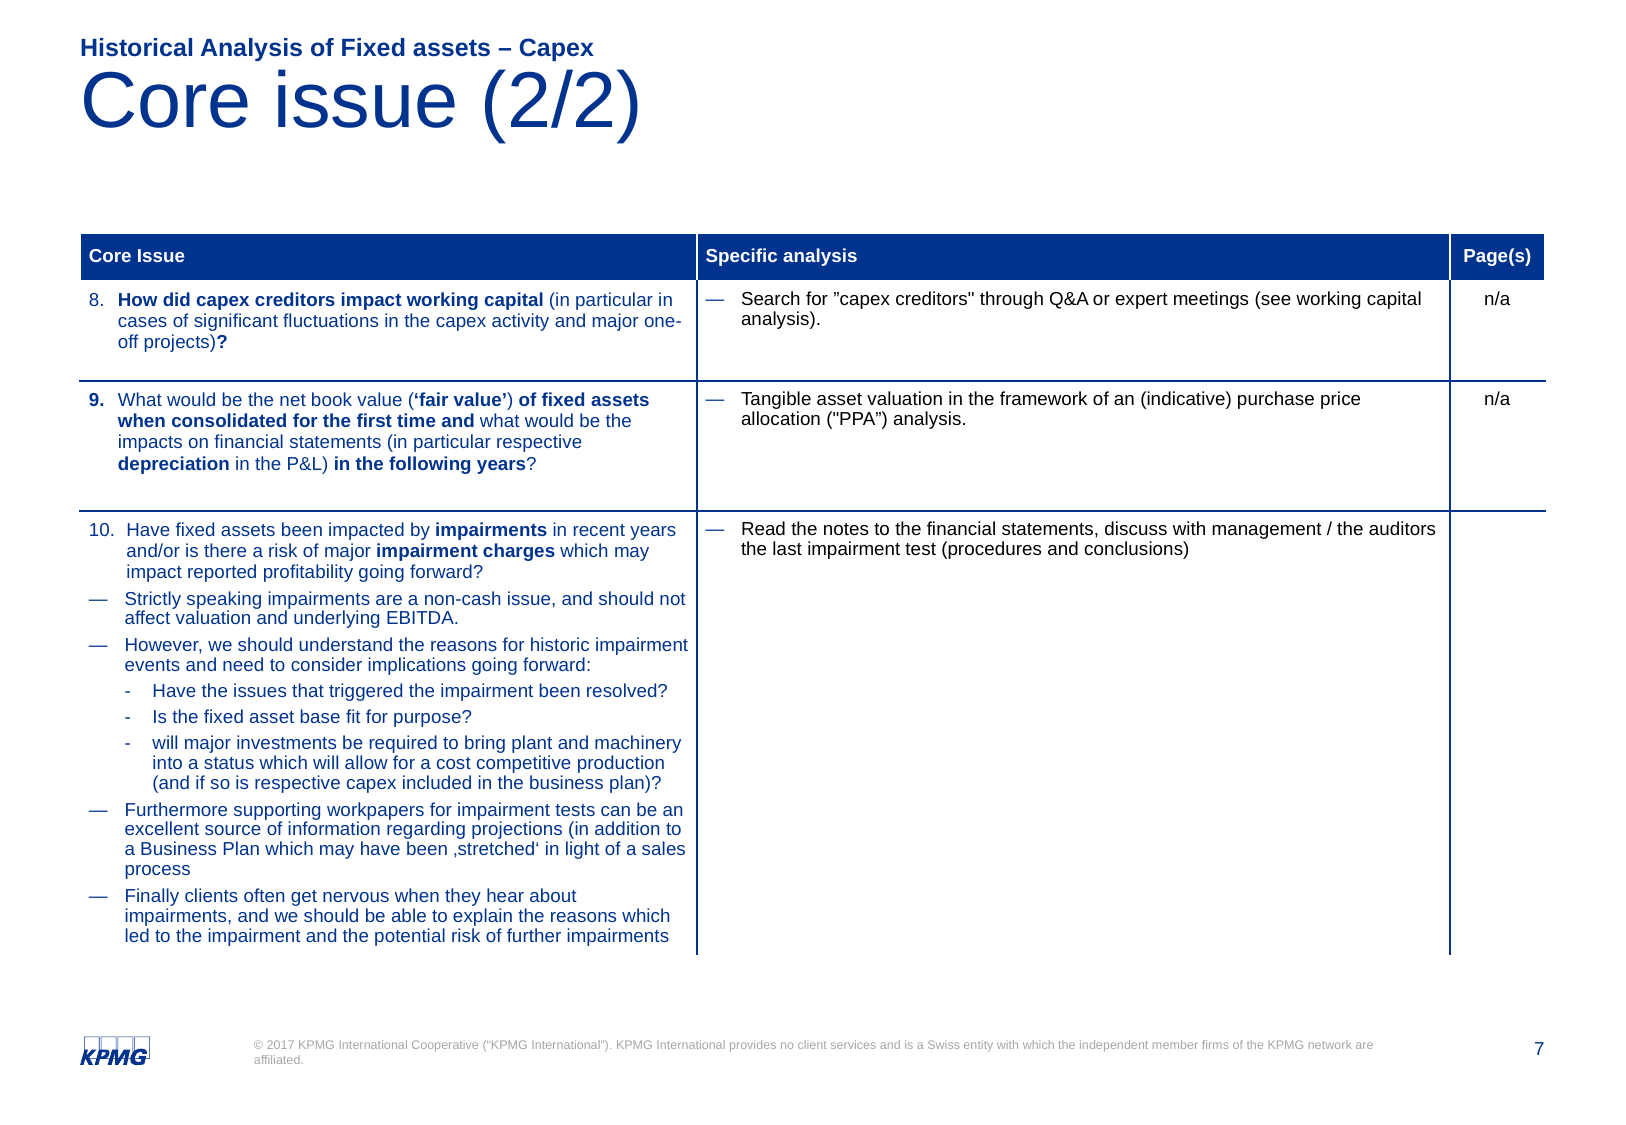

Historical Analysis of Fixed assets – Capex
# Core issue (2/2)
| Core Issue | Specific analysis | Page(s) |
| --- | --- | --- |
| 8. How did capex creditors impact working capital (in particular in cases of significant fluctuations in the capex activity and major one-off projects)? | Search for ”capex creditors" through Q&A or expert meetings (see working capital analysis). | n/a |
| 9. What would be the net book value (‘fair value’) of fixed assets when consolidated for the first time and what would be the impacts on financial statements (in particular respective depreciation in the P&L) in the following years? | Tangible asset valuation in the framework of an (indicative) purchase price allocation ("PPA”) analysis. | n/a |
| Have fixed assets been impacted by impairments in recent years and/or is there a risk of major impairment charges which may impact reported profitability going forward? Strictly speaking impairments are a non-cash issue, and should not affect valuation and underlying EBITDA. However, we should understand the reasons for historic impairment events and need to consider implications going forward: Have the issues that triggered the impairment been resolved? Is the fixed asset base fit for purpose? will major investments be required to bring plant and machinery into a status which will allow for a cost competitive production (and if so is respective capex included in the business plan)? Furthermore supporting workpapers for impairment tests can be an excellent source of information regarding projections (in addition to a Business Plan which may have been ‚stretched‘ in light of a sales process Finally clients often get nervous when they hear about impairments, and we should be able to explain the reasons which led to the impairment and the potential risk of further impairments | Read the notes to the financial statements, discuss with management / the auditors the last impairment test (procedures and conclusions) |  |